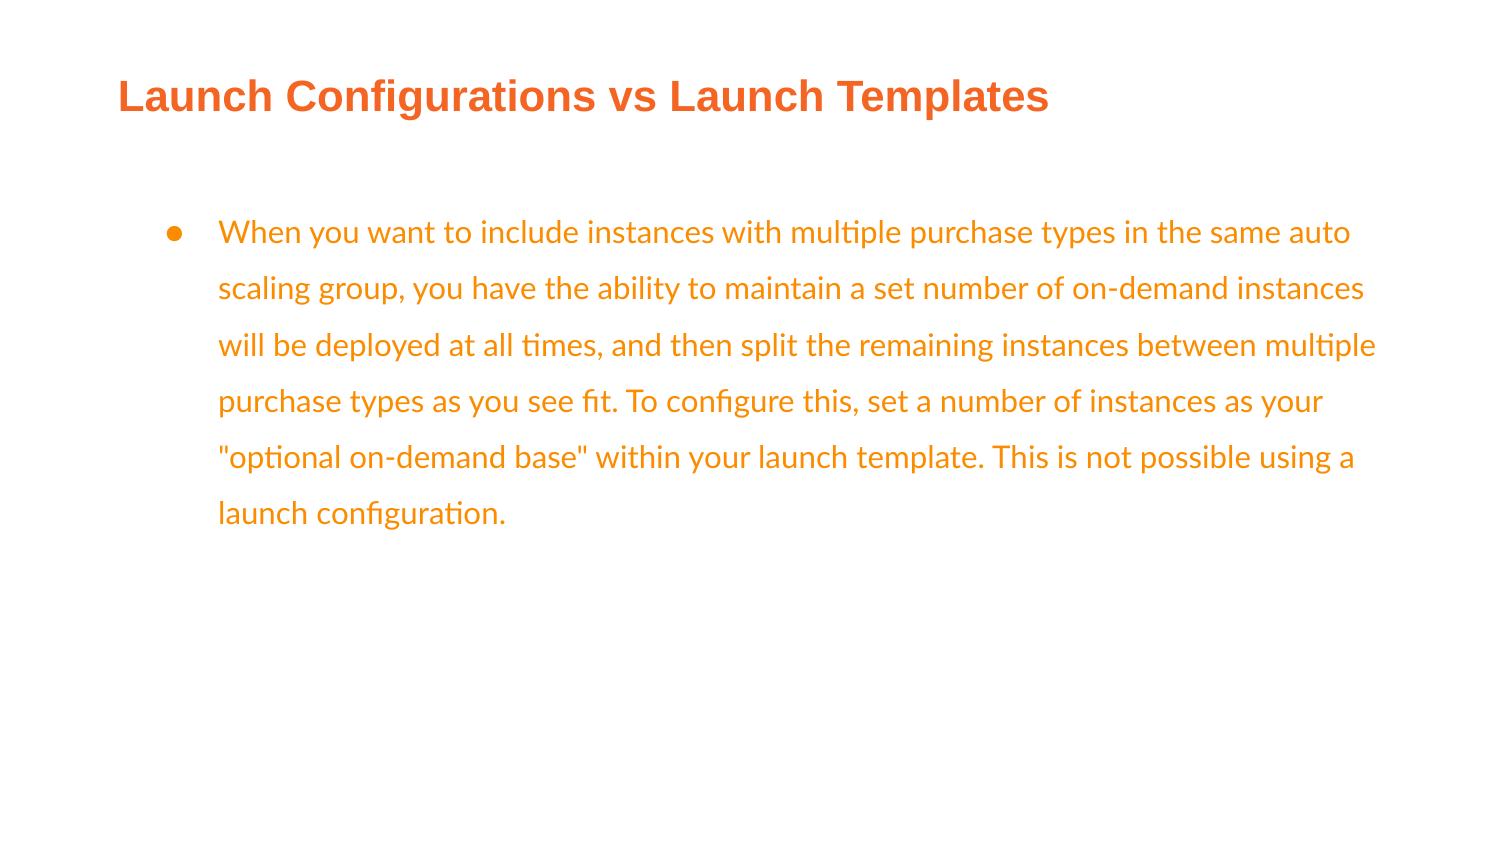

Launch Configurations vs Launch Templates
When you want to include instances with multiple purchase types in the same auto scaling group, you have the ability to maintain a set number of on-demand instances will be deployed at all times, and then split the remaining instances between multiple purchase types as you see fit. To configure this, set a number of instances as your "optional on-demand base" within your launch template. This is not possible using a launch configuration.